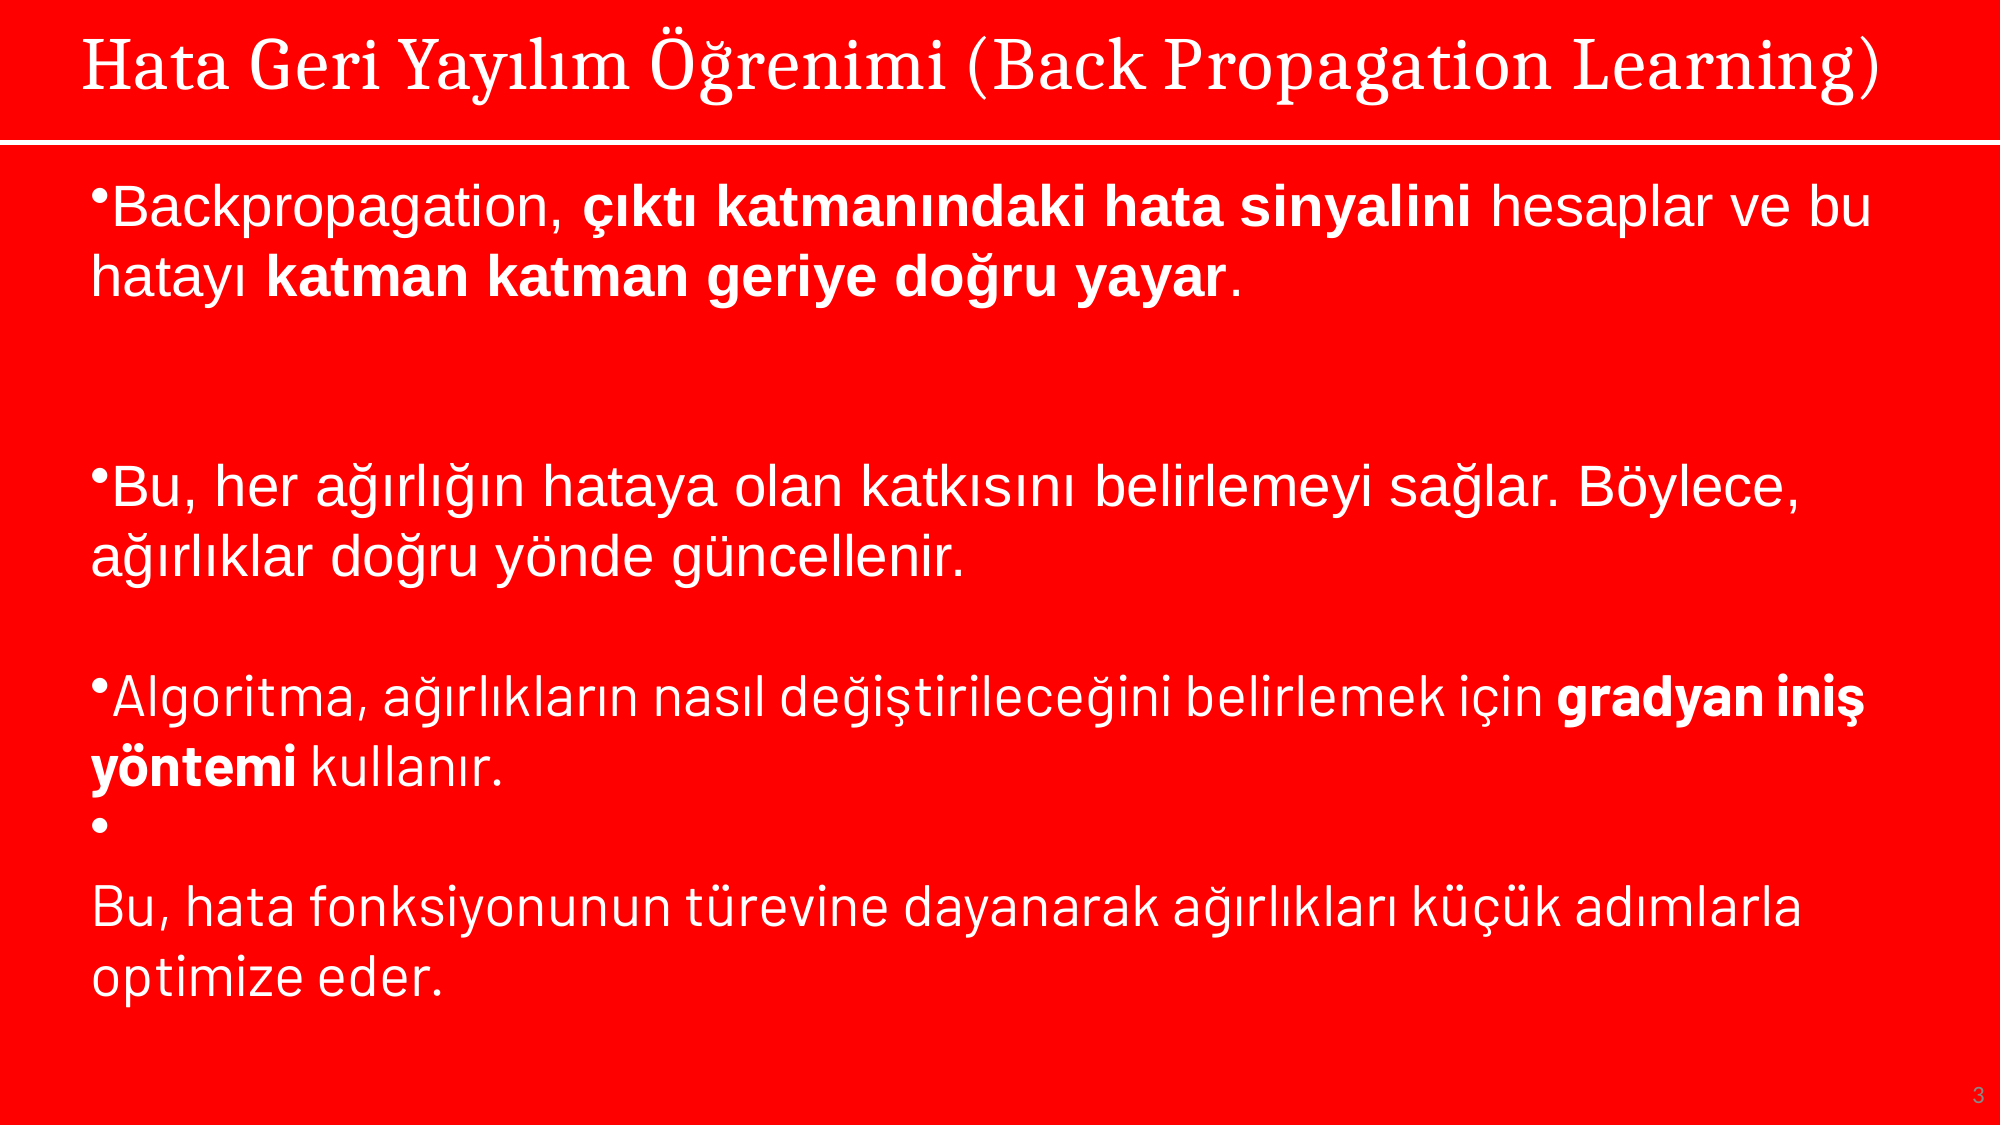

# Hata Geri Yayılım Öğrenimi (Back Propagation Learning)

Backpropagation, çıktı katmanındaki hata sinyalini hesaplar ve bu hatayı katman katman geriye doğru yayar.

Bu, her ağırlığın hataya olan katkısını belirlemeyi sağlar. Böylece, ağırlıklar doğru yönde güncellenir.

Algoritma, ağırlıkların nasıl değiştirileceğini belirlemek için gradyan iniş yöntemi kullanır.
Bu, hata fonksiyonunun türevine dayanarak ağırlıkları küçük adımlarla optimize eder.

3